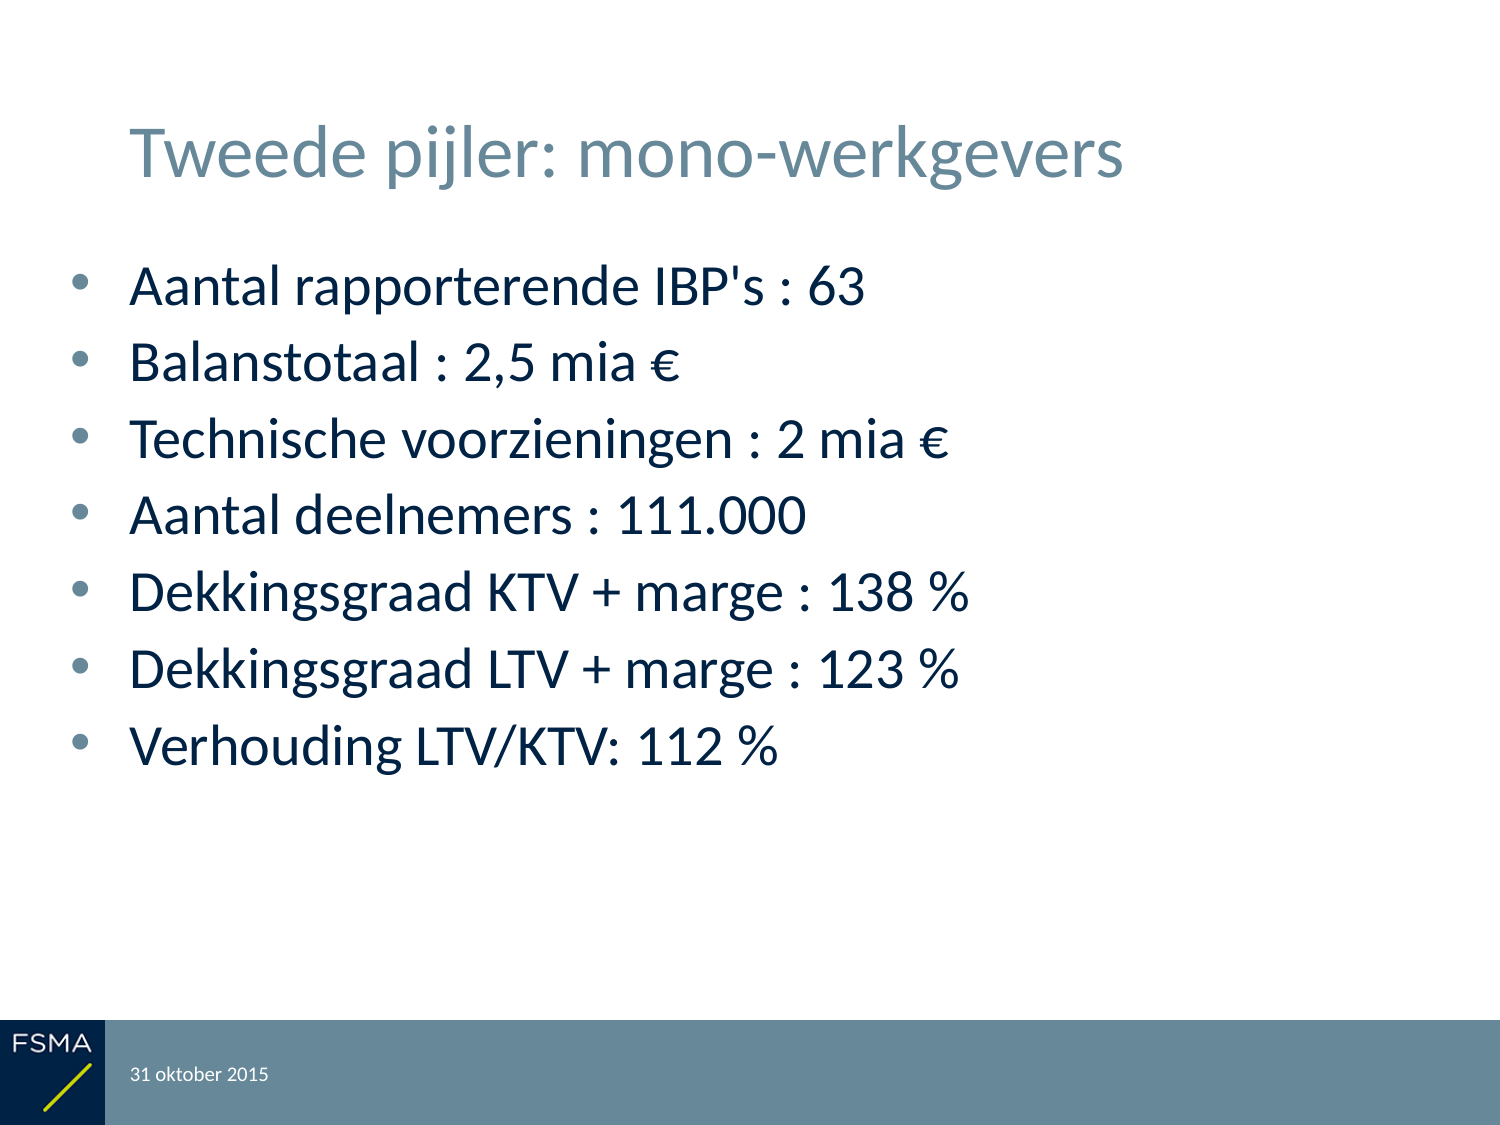

# Tweede pijler: mono-werkgevers
Aantal rapporterende IBP's : 63
Balanstotaal : 2,5 mia €
Technische voorzieningen : 2 mia €
Aantal deelnemers : 111.000
Dekkingsgraad KTV + marge : 138 %
Dekkingsgraad LTV + marge : 123 %
Verhouding LTV/KTV: 112 %
31 oktober 2015
Rapportering over het boekjaar 2014
23